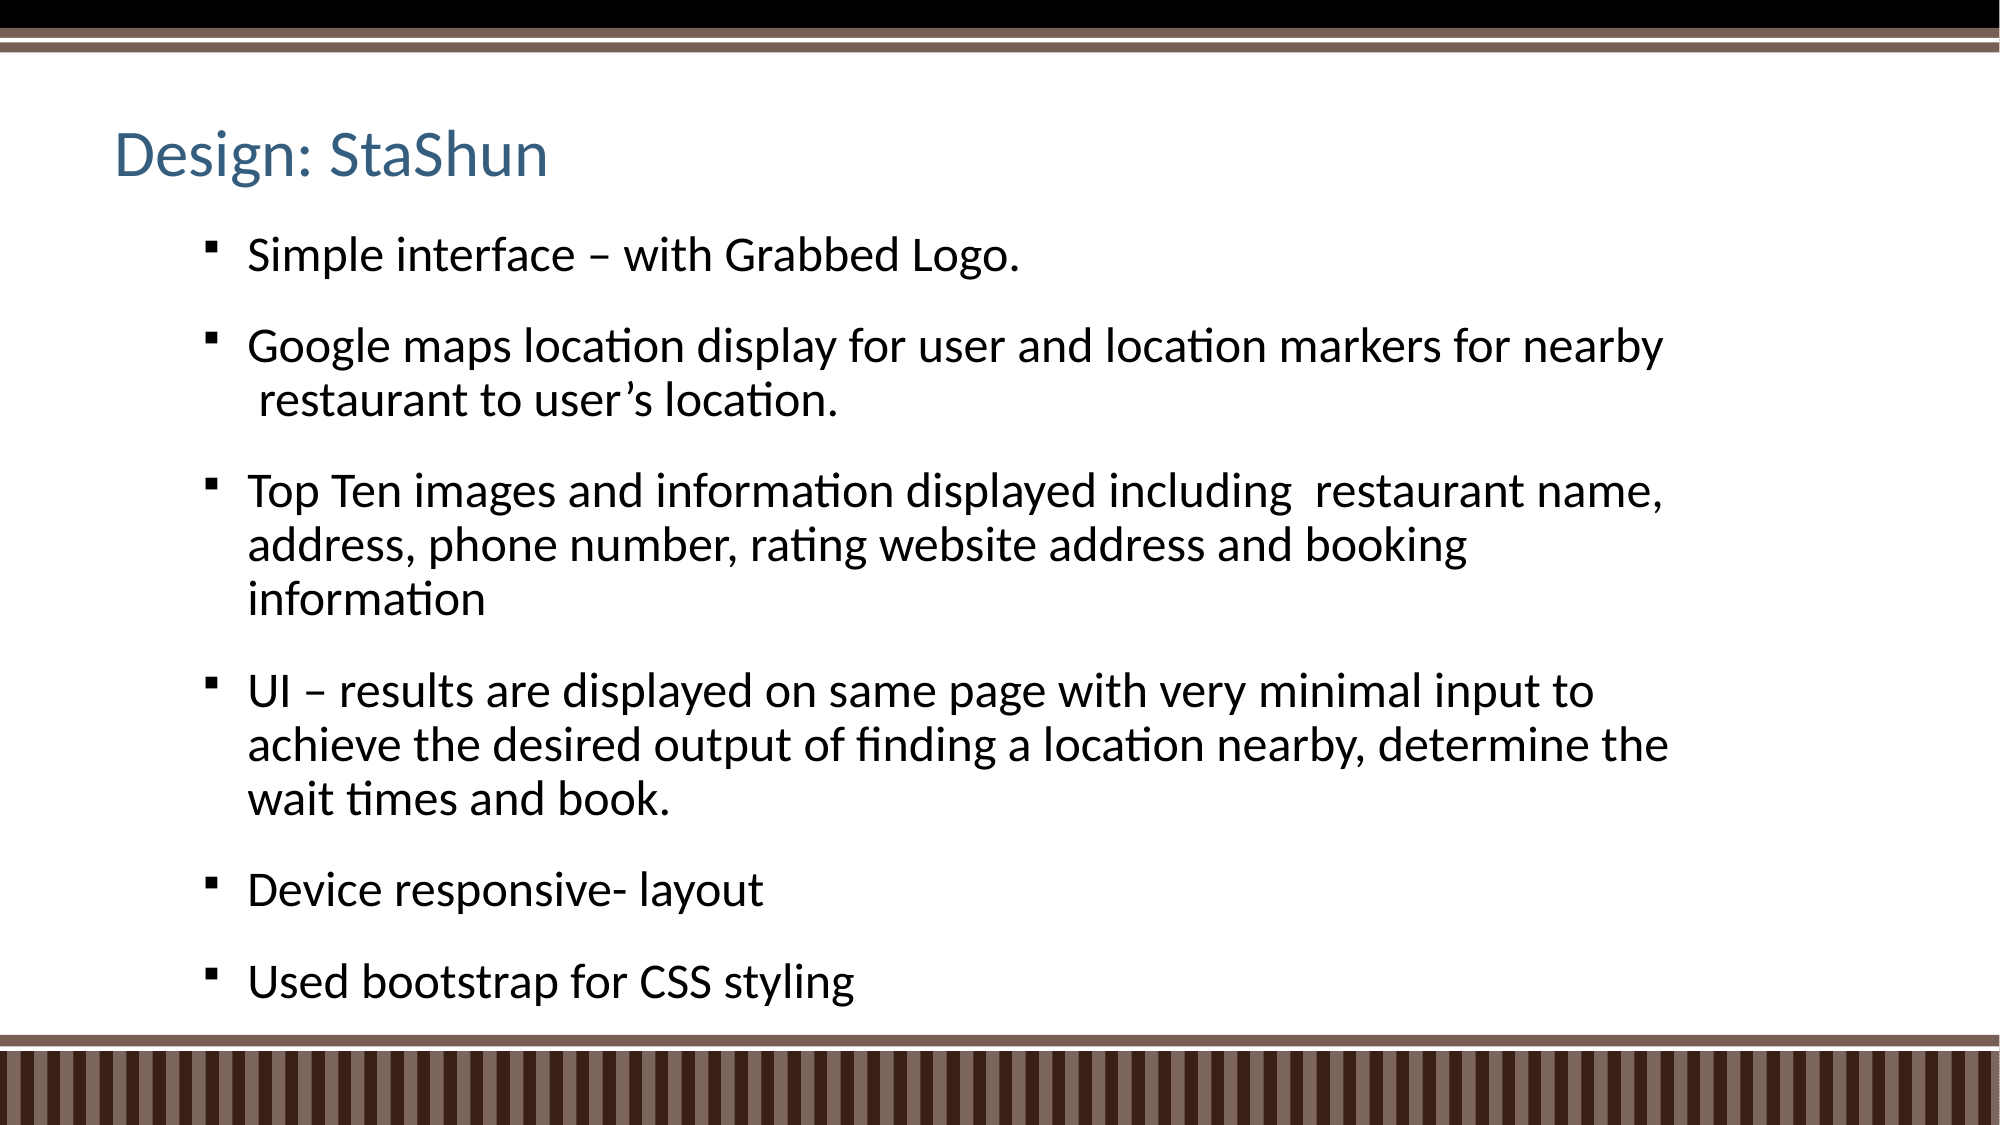

# Design: StaShun
Simple interface – with Grabbed Logo.
Google maps location display for user and location markers for nearby  restaurant to user’s location.
Top Ten images and information displayed including  restaurant name, address, phone number, rating website address and booking information
UI – results are displayed on same page with very minimal input to achieve the desired output of finding a location nearby, determine the wait times and book.
Device responsive- layout
Used bootstrap for CSS styling